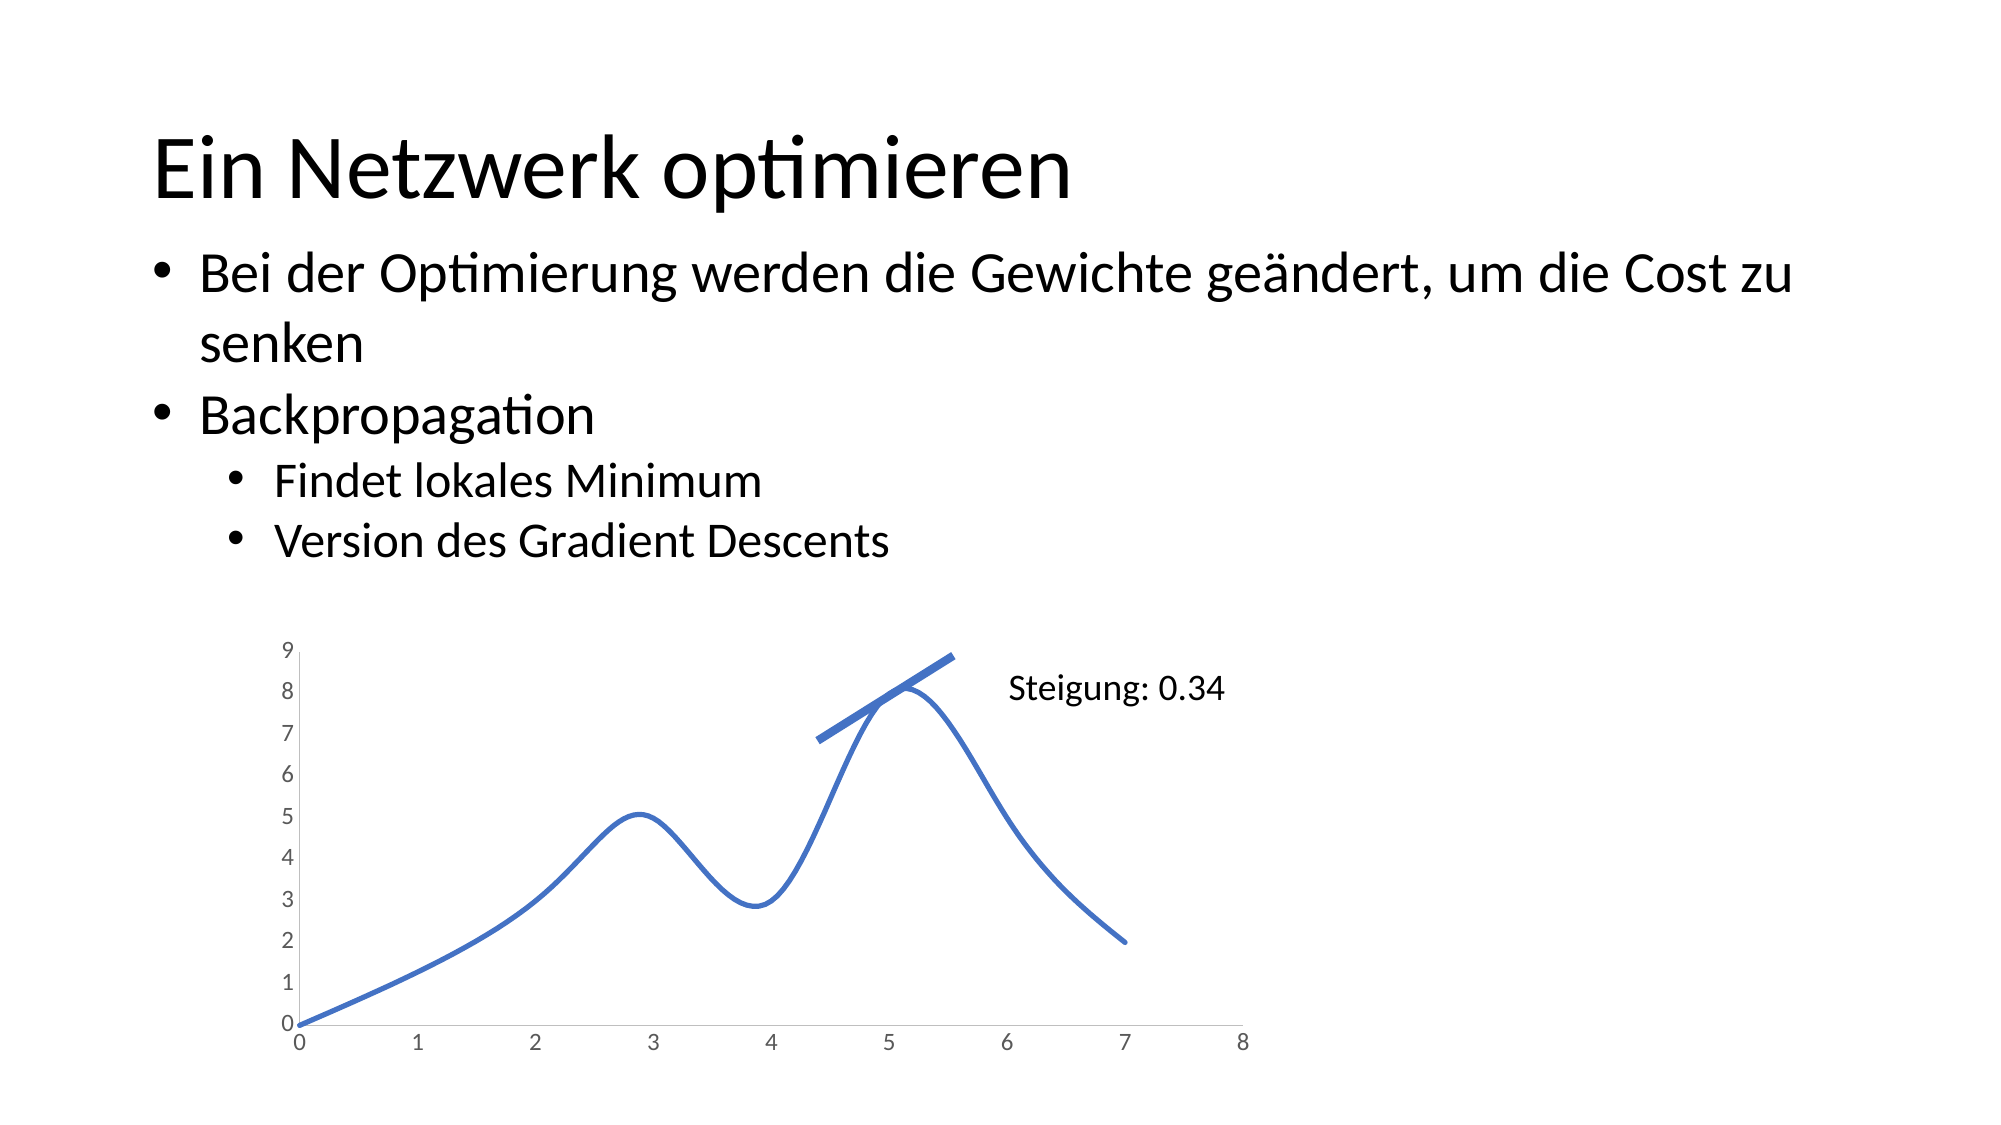

# Ein Netzwerk optimieren
Bei der Optimierung werden die Gewichte geändert, um die Cost zu senken
Backpropagation
Findet lokales Minimum
Version des Gradient Descents

### Chart

| Category | Y-Werte |
|---|---|
Steigung: 0.34